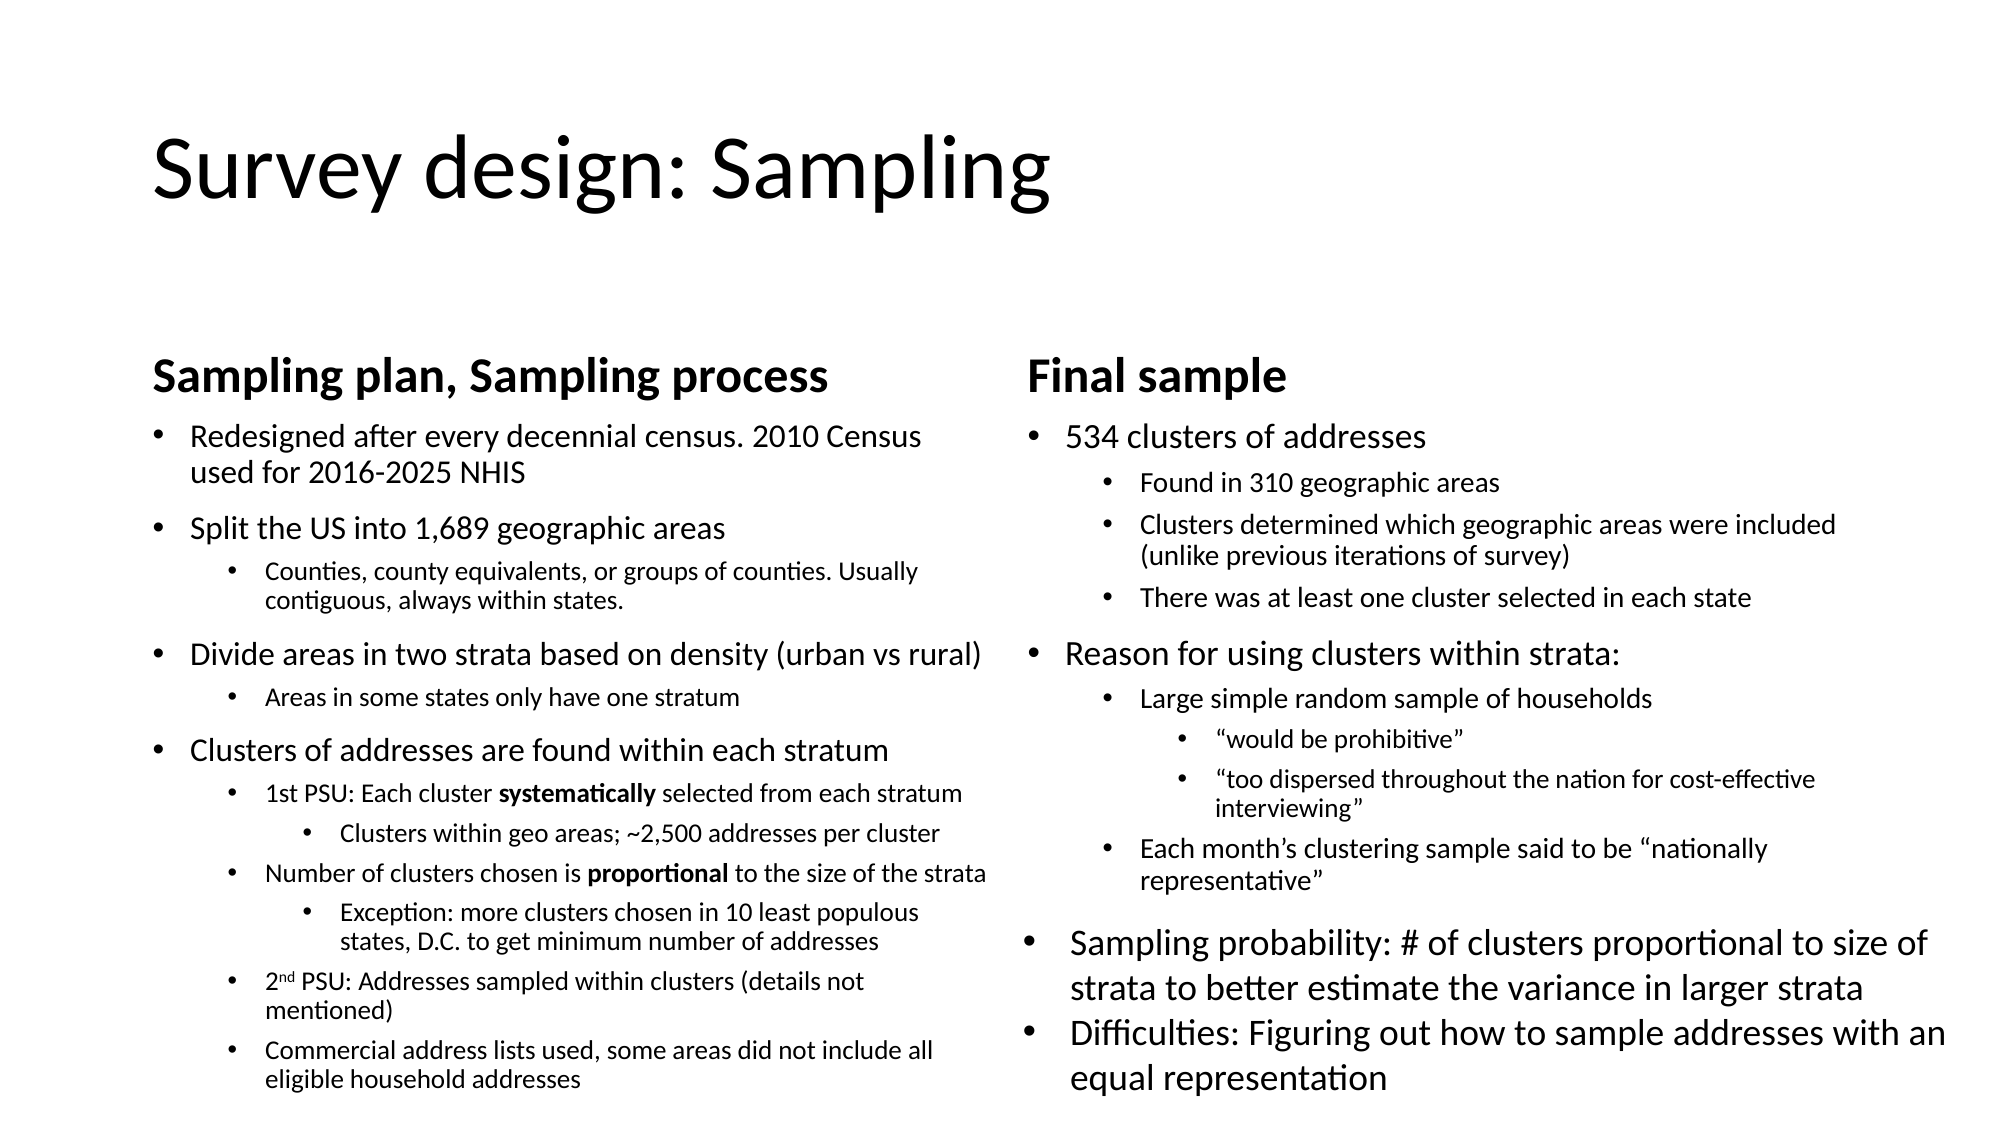

# Survey design: Sampling
Sampling plan, Sampling process
Final sample
Redesigned after every decennial census. 2010 Census used for 2016-2025 NHIS
Split the US into 1,689 geographic areas
Counties, county equivalents, or groups of counties. Usually contiguous, always within states.
Divide areas in two strata based on density (urban vs rural)
Areas in some states only have one stratum
Clusters of addresses are found within each stratum
1st PSU: Each cluster systematically selected from each stratum
Clusters within geo areas; ~2,500 addresses per cluster
Number of clusters chosen is proportional to the size of the strata
Exception: more clusters chosen in 10 least populous states, D.C. to get minimum number of addresses
2nd PSU: Addresses sampled within clusters (details not mentioned)
Commercial address lists used, some areas did not include all eligible household addresses
534 clusters of addresses
Found in 310 geographic areas
Clusters determined which geographic areas were included (unlike previous iterations of survey)
There was at least one cluster selected in each state
Reason for using clusters within strata:
Large simple random sample of households
“would be prohibitive”
“too dispersed throughout the nation for cost-effective interviewing”
Each month’s clustering sample said to be “nationally representative”
Sampling probability: # of clusters proportional to size of strata to better estimate the variance in larger strata
Difficulties: Figuring out how to sample addresses with an equal representation